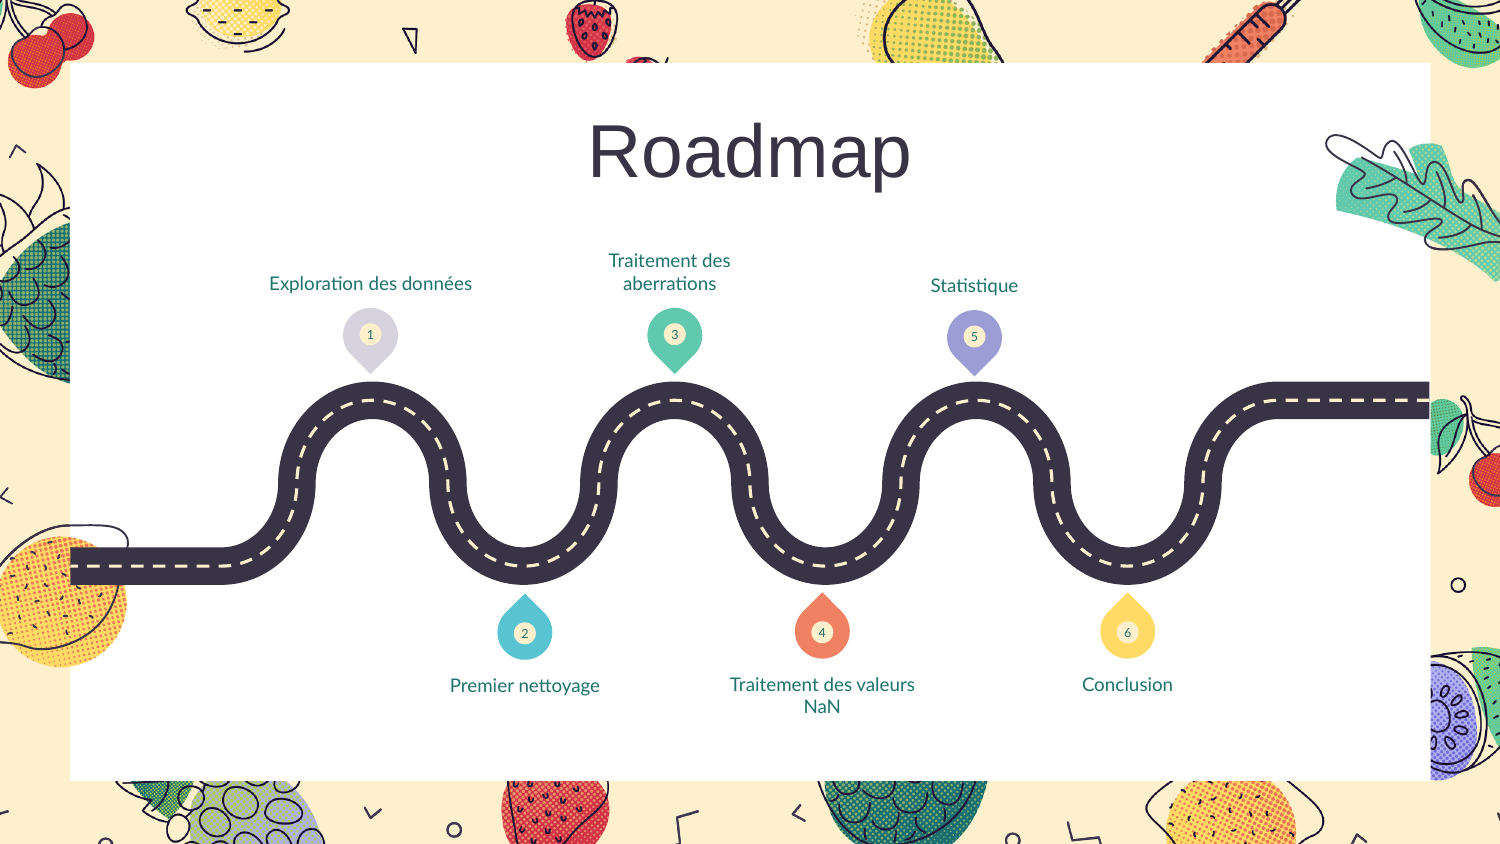

# Roadmap
Traitement des aberrations
Exploration des données
Statistique

1

3

5

4

6

2
Traitement des valeurs NaN
Conclusion
Premier nettoyage